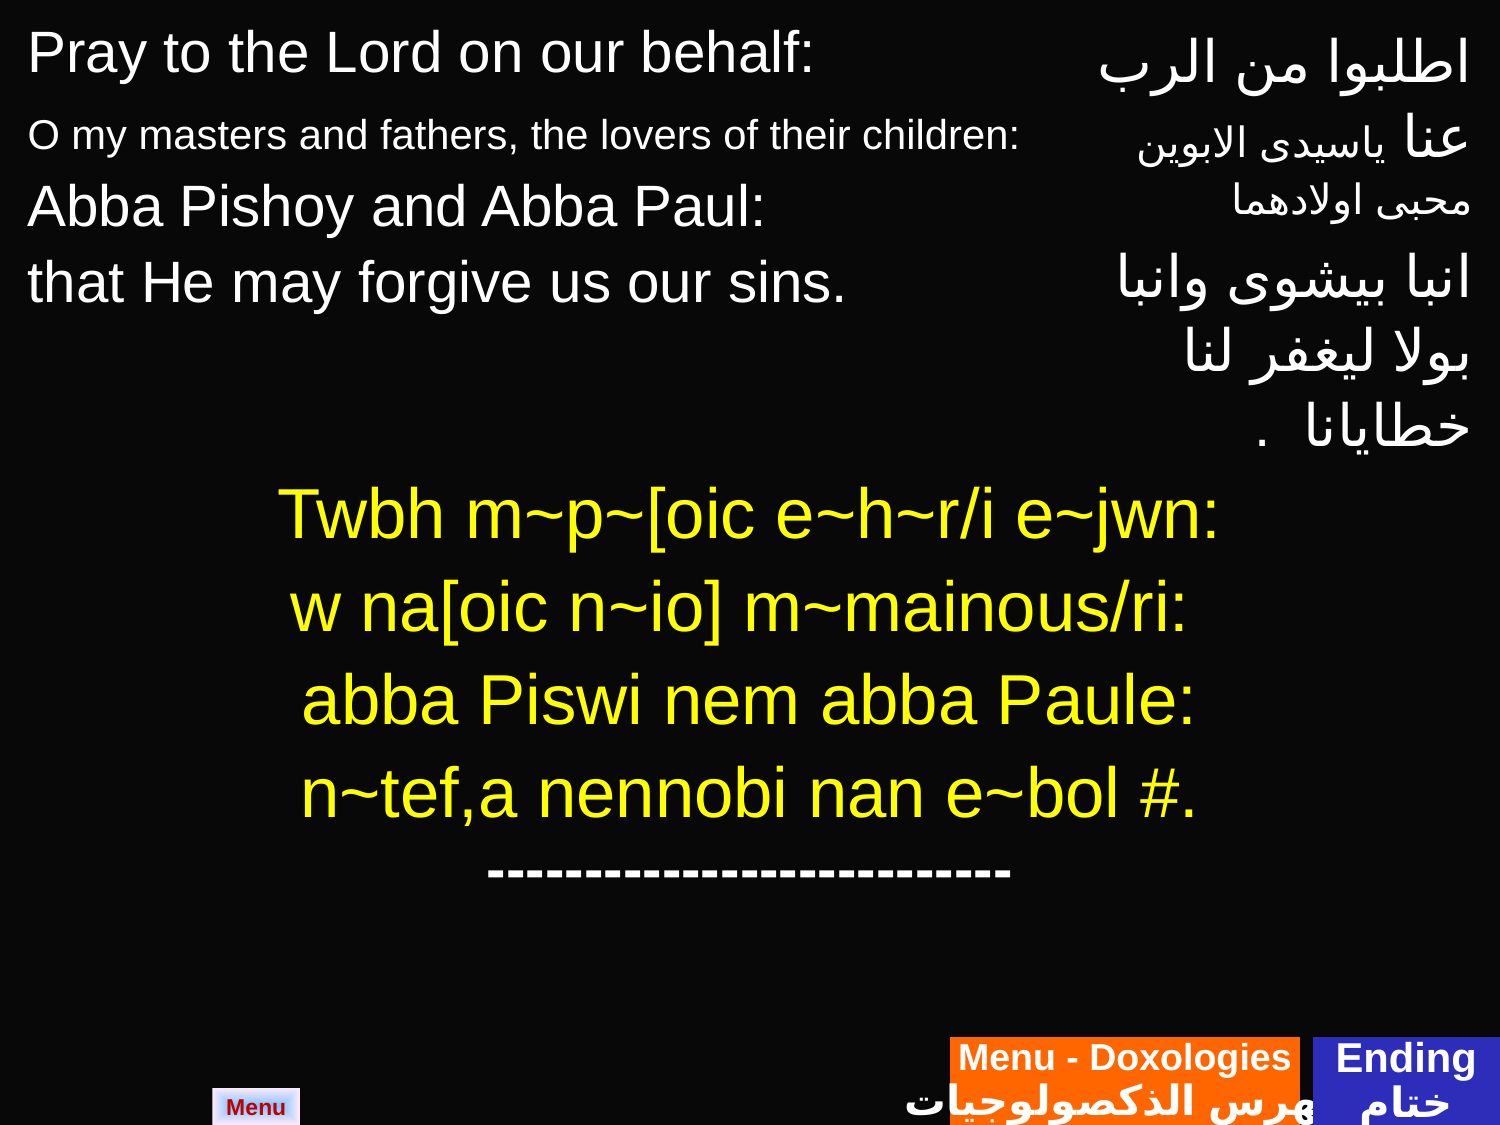

| Pray to the Lord on our behalf: O my masters and fathers, the lovers of their children: Abba Pishoy and Abba Paul: that He may forgive us our sins. | اطلبوا من الرب عنا ياسيدى الابوين محبى اولادهما انبا بيشوى وانبا بولا ليغفر لنا خطايانا . |
| --- | --- |
| Twbh m~p~[oic e~h~r/i e~jwn: w na[oic n~io] m~mainous/ri: abba Piswi nem abba Paule: n~tef,a nennobi nan e~bol #. |  |
| --------------------------- |  |
Menu - Doxologies
فهرس الذكصولوجيات
Ending
ختام
Menu